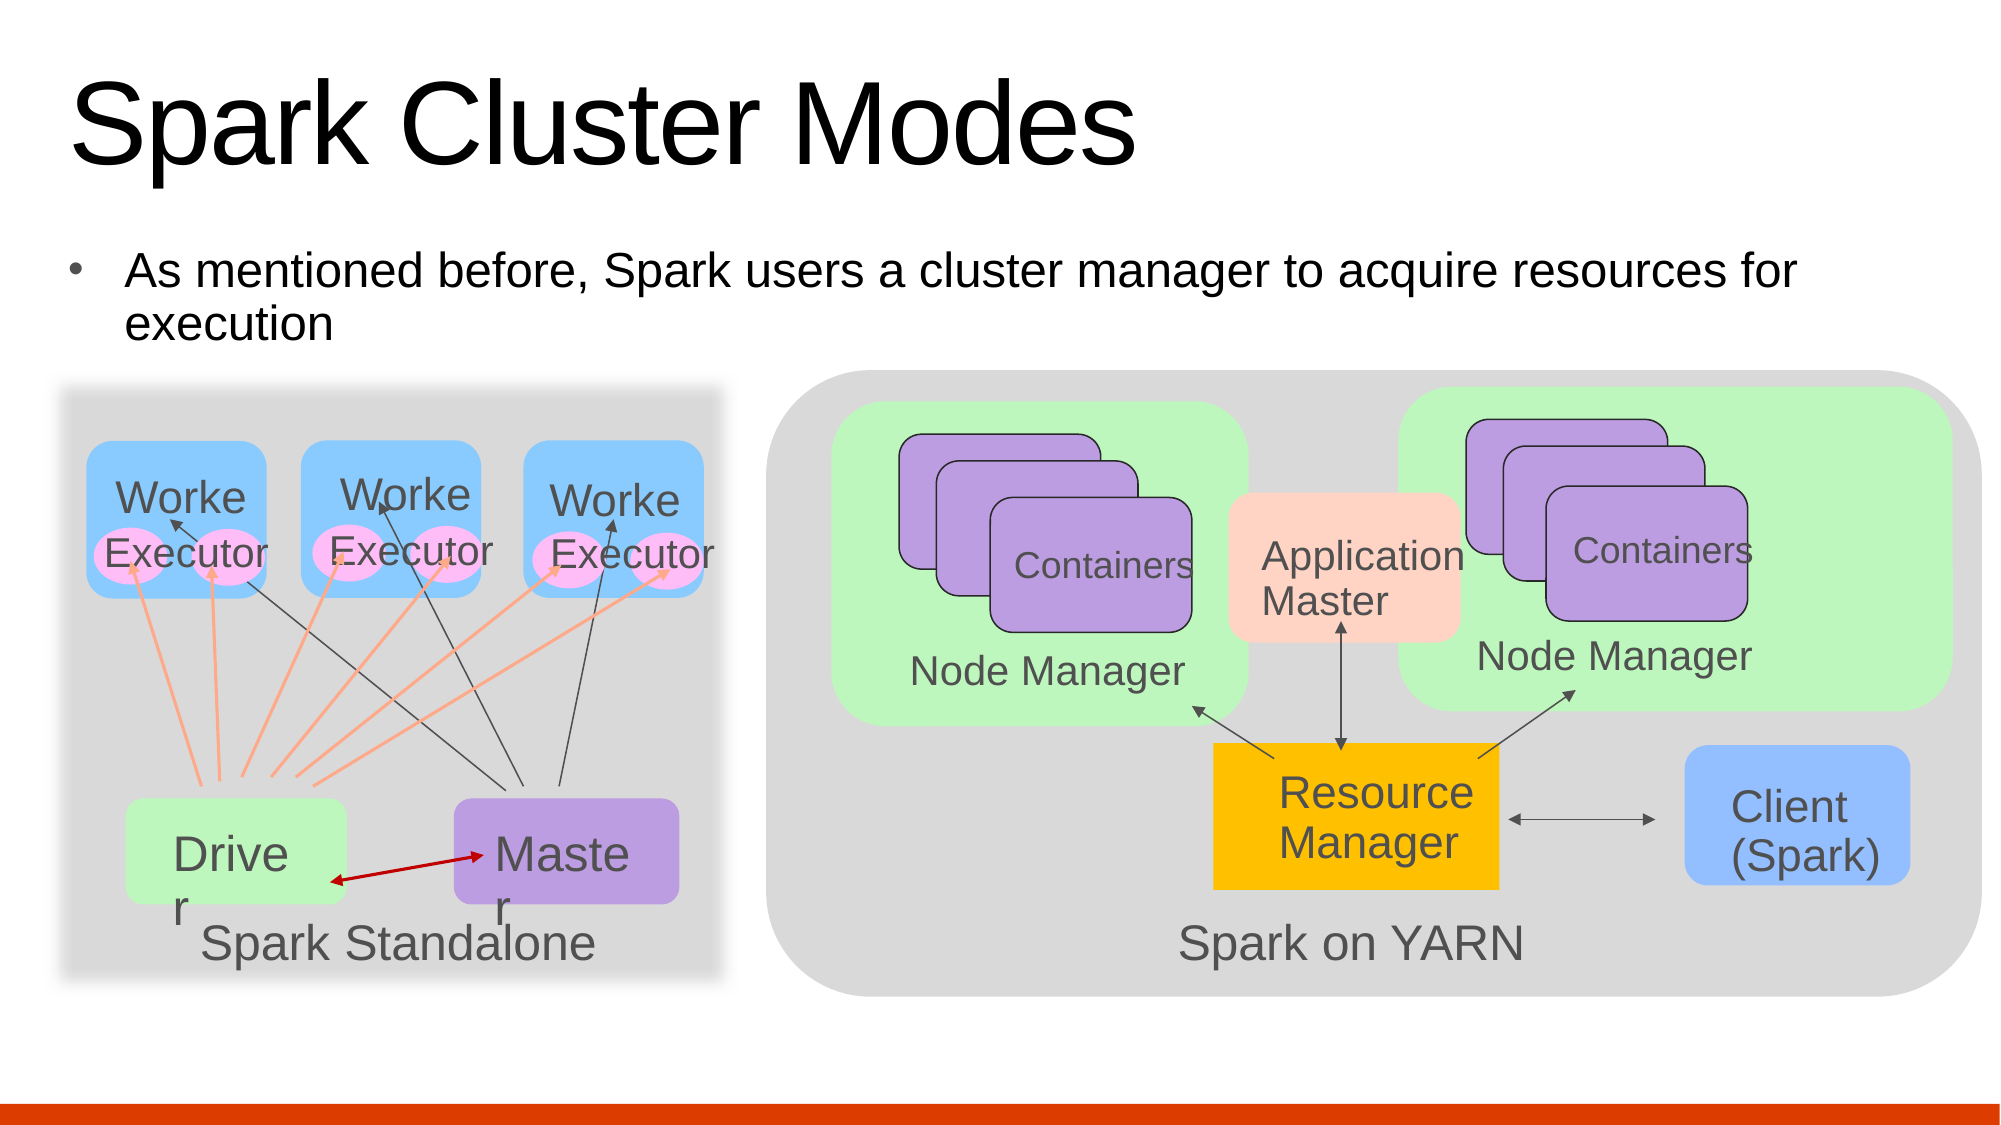

# Spark Cluster Modes
As mentioned before, Spark users a cluster manager to acquire resources for execution

Worker
Worker
Worker

Executor
Executor
Executor
Application Master
Containers

Containers

Node Manager
Node Manager

Resource Manager

Client (Spark)

Driver
Master
Spark Standalone
Spark on YARN